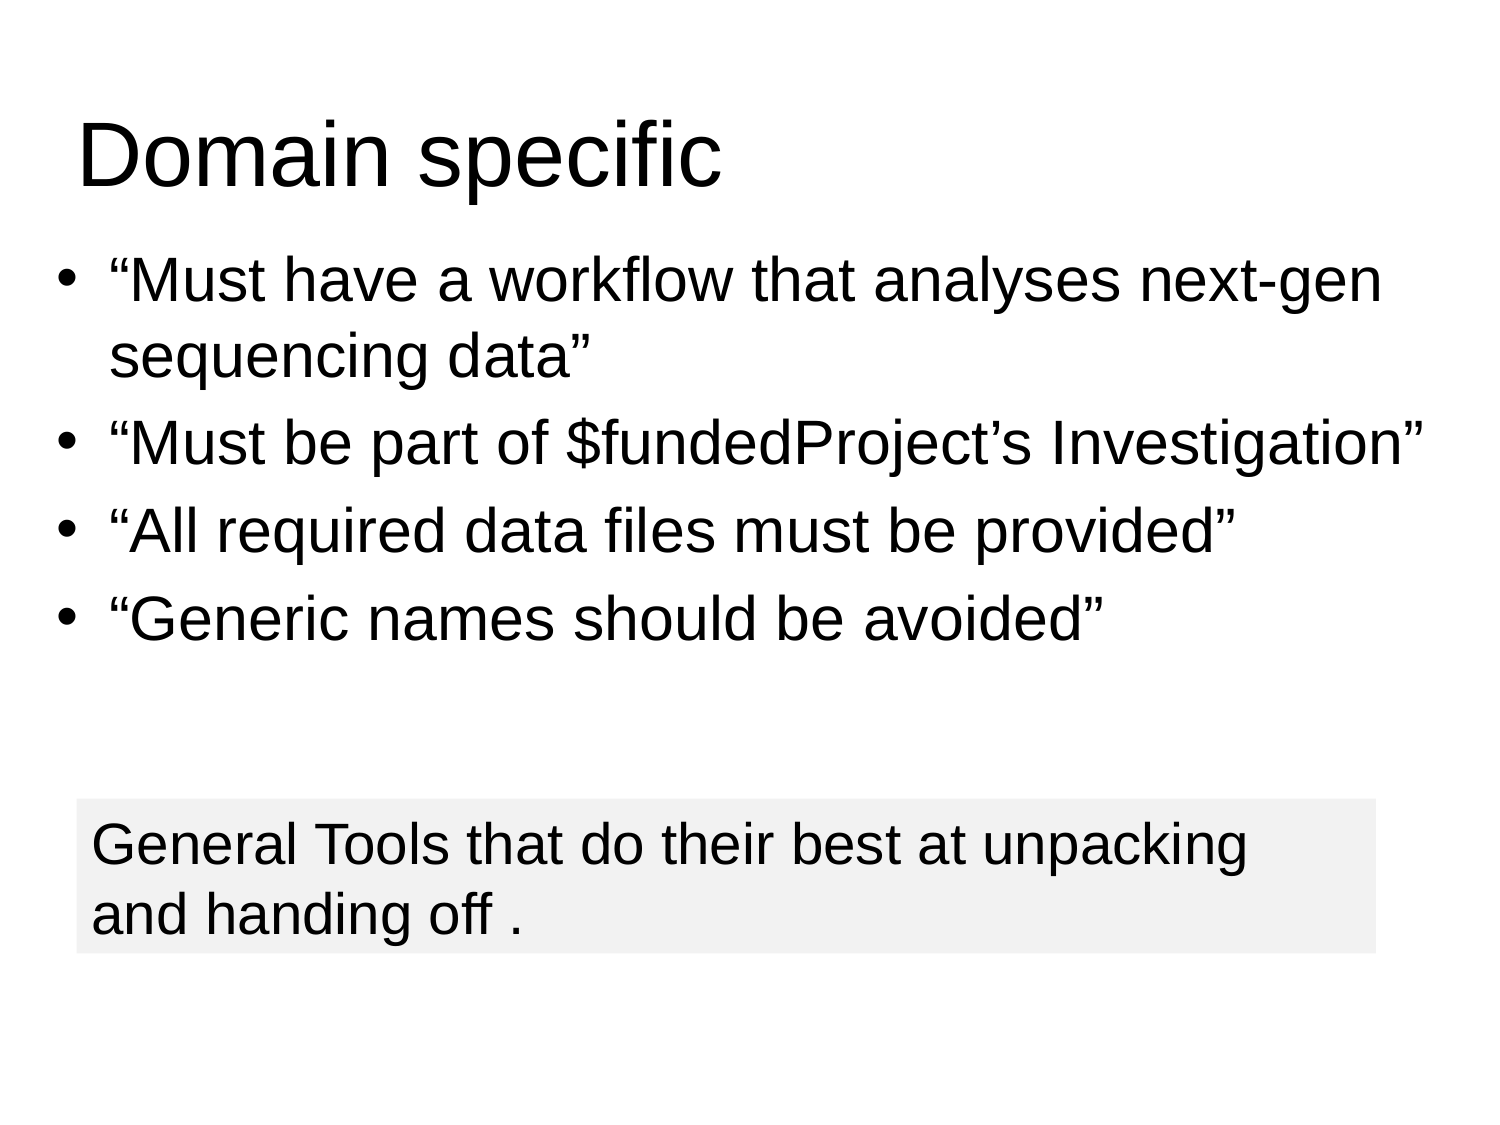

# Domain specific
“Must have a workflow that analyses next-gen sequencing data”
“Must be part of $fundedProject’s Investigation”
“All required data files must be provided”
“Generic names should be avoided”

General Tools that do their best at unpacking and handing off .